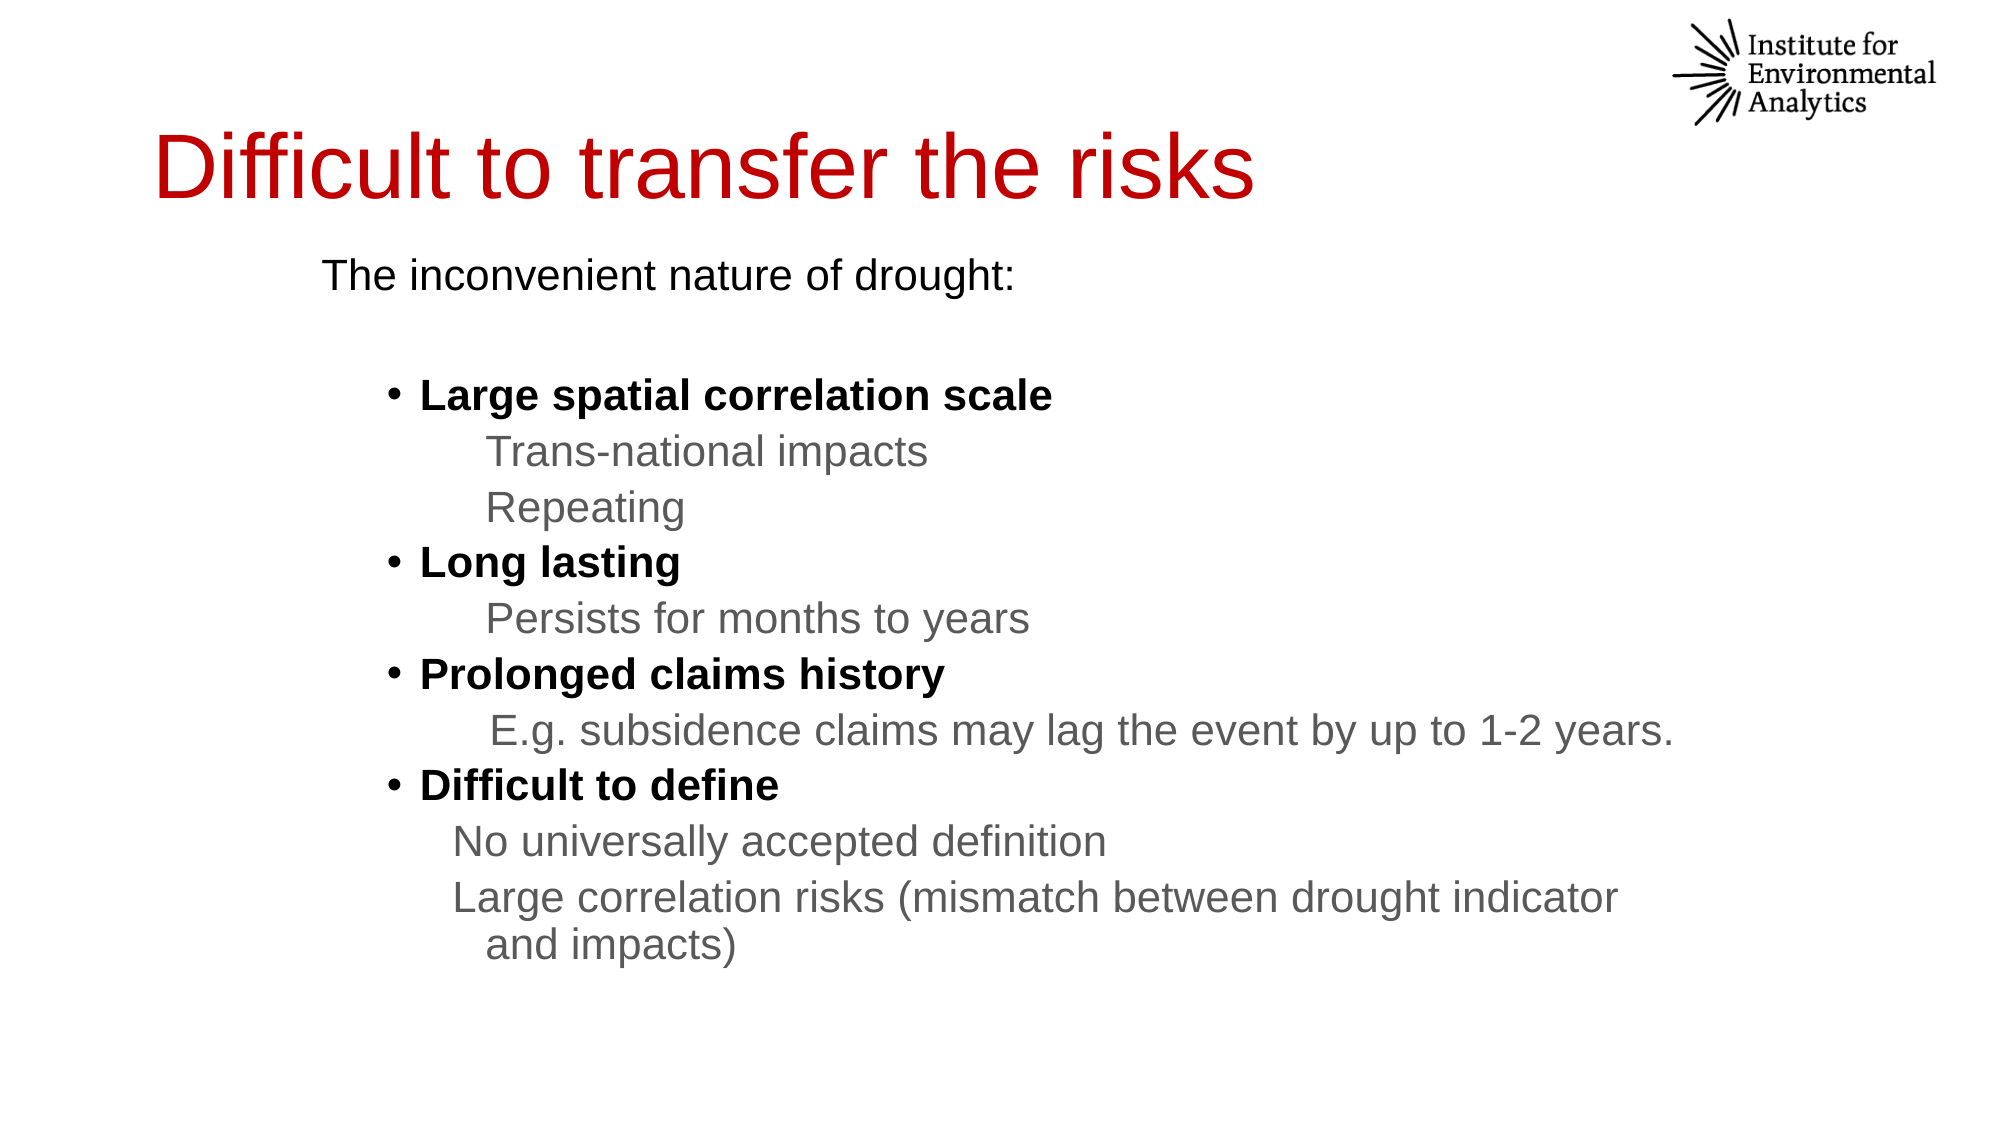

# Difficult to transfer the risks
The inconvenient nature of drought:

Large spatial correlation scale
	Trans-national impacts
	Repeating
Long lasting
	Persists for months to years
Prolonged claims history
   E.g. subsidence claims may lag the event by up to 1-2 years.
Difficult to define
No universally accepted definition
Large correlation risks (mismatch between drought indicator and impacts)